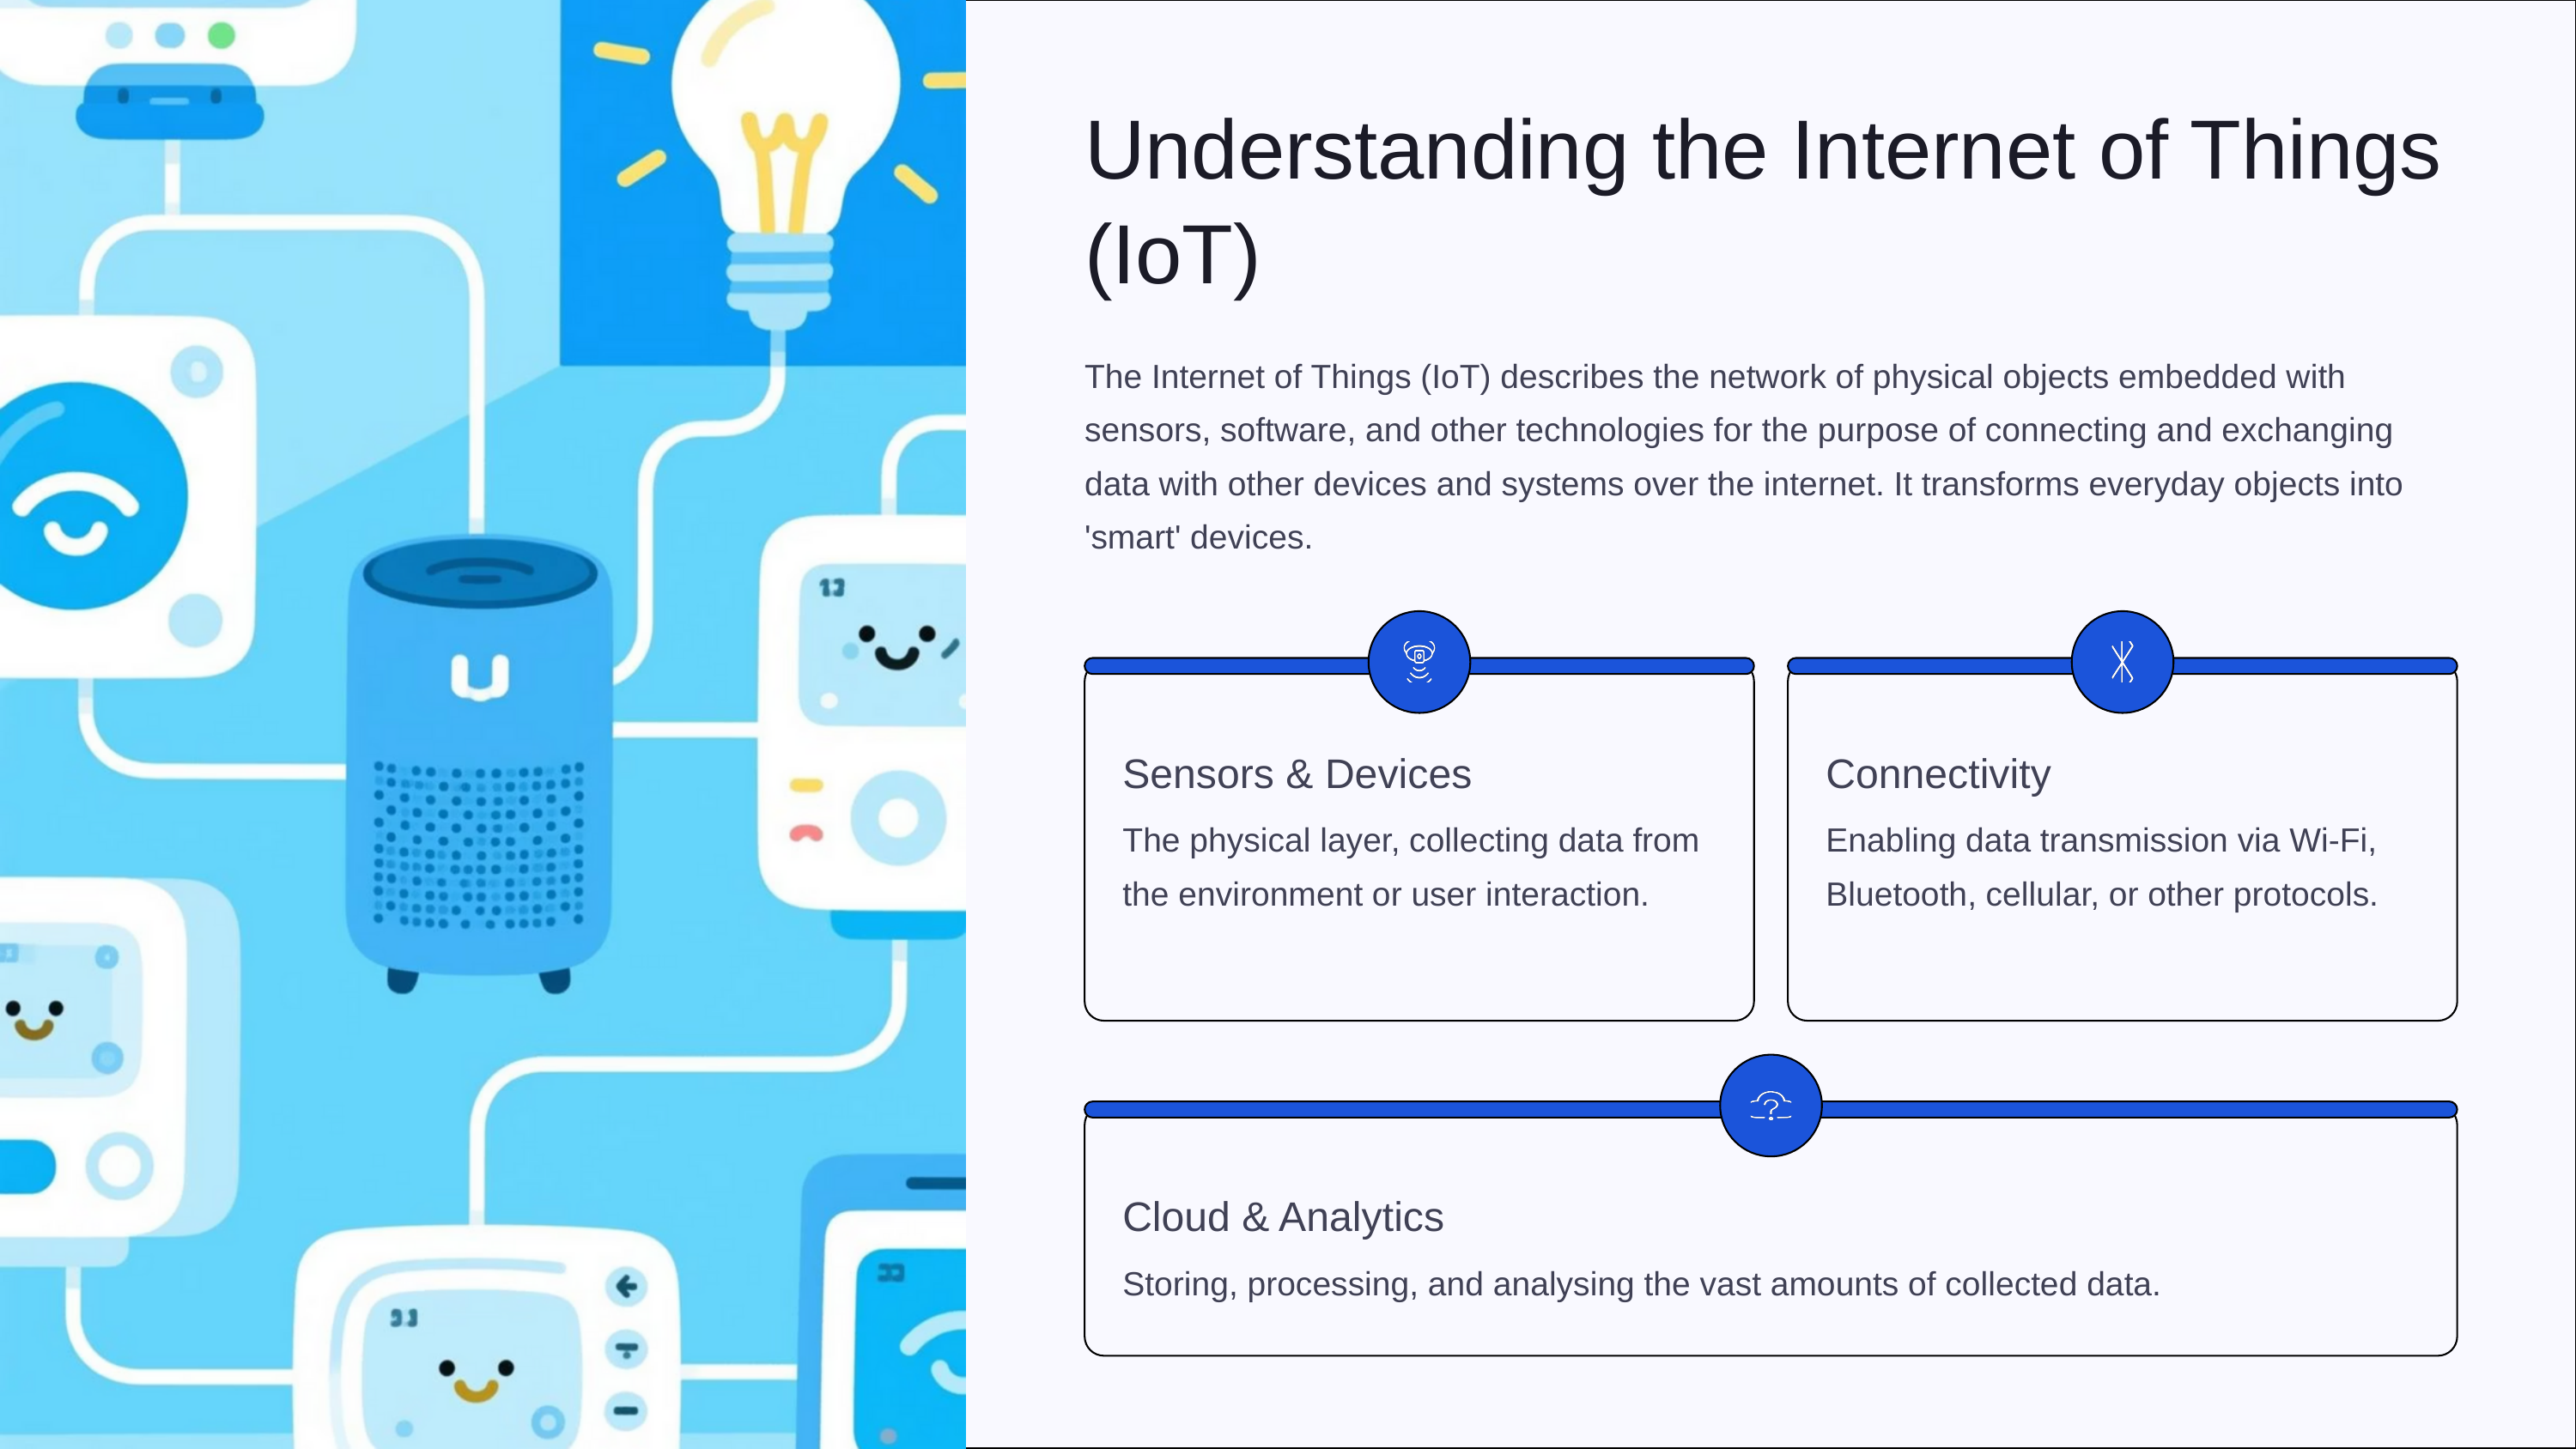

Understanding the Internet of Things (IoT)
The Internet of Things (IoT) describes the network of physical objects embedded with sensors, software, and other technologies for the purpose of connecting and exchanging data with other devices and systems over the internet. It transforms everyday objects into 'smart' devices.

Sensors & Devices
Connectivity
The physical layer, collecting data from the environment or user interaction.
Enabling data transmission via Wi-Fi, Bluetooth, cellular, or other protocols.

Cloud & Analytics
Storing, processing, and analysing the vast amounts of collected data.